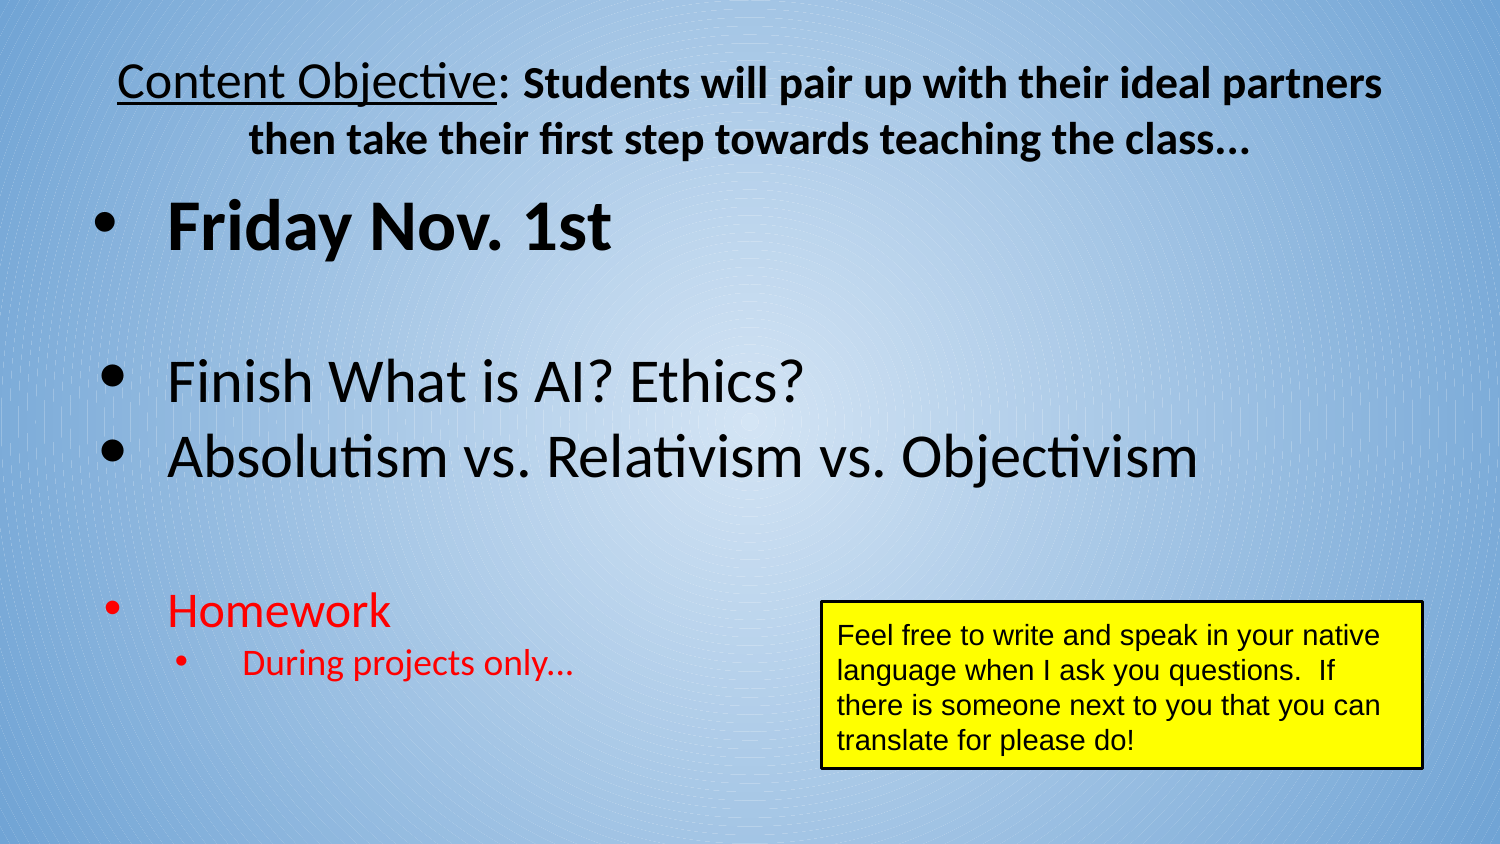

Content Objective: Students will pair up with their ideal partners then take their first step towards teaching the class...
Friday Nov. 1st

Finish What is AI? Ethics?
Absolutism vs. Relativism vs. Objectivism

Homework
During projects only...
Feel free to write and speak in your native language when I ask you questions.  If there is someone next to you that you can translate for please do!